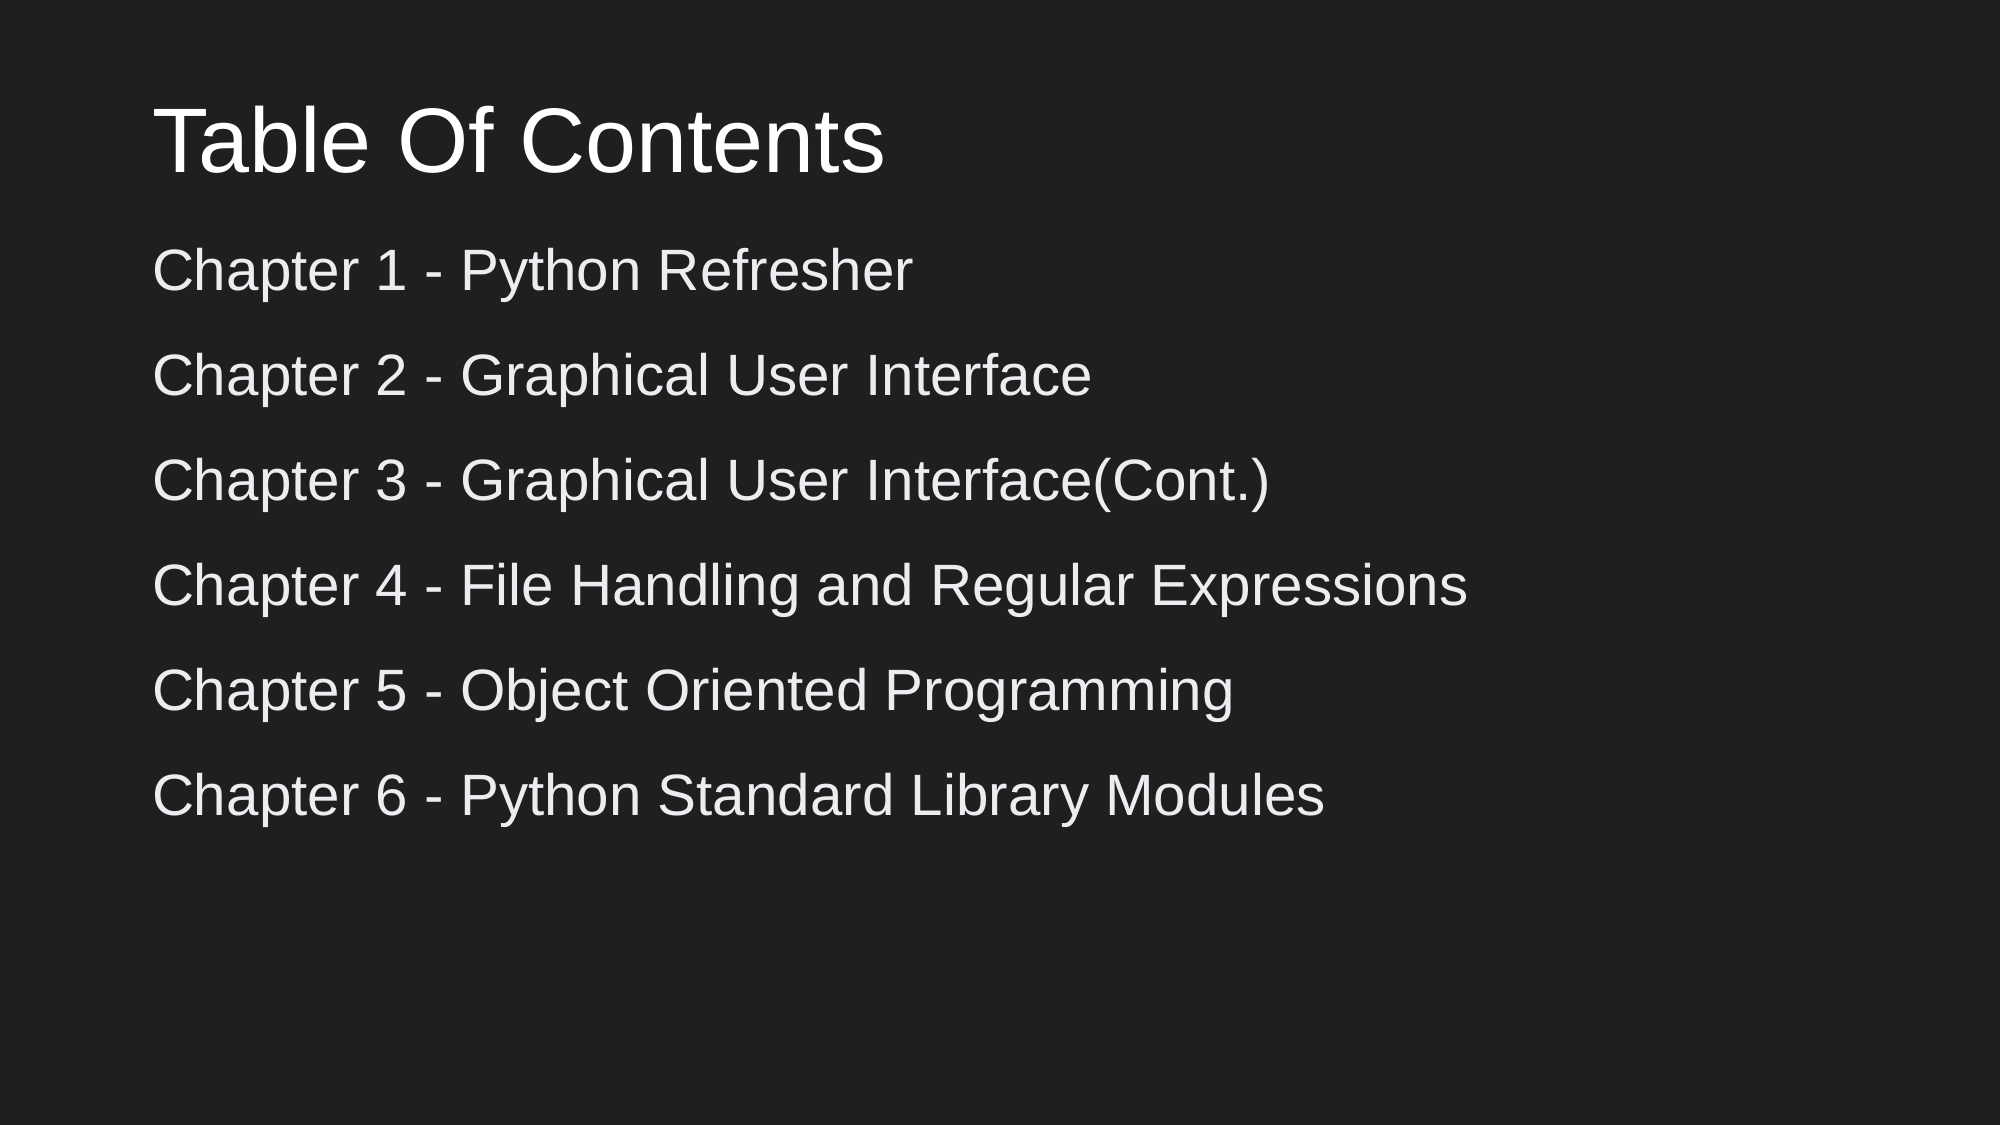

# Table Of Contents
Chapter 1 - Python Refresher
Chapter 2 - Graphical User Interface
Chapter 3 - Graphical User Interface(Cont.)
Chapter 4 - File Handling and Regular Expressions
Chapter 5 - Object Oriented Programming
Chapter 6 - Python Standard Library Modules